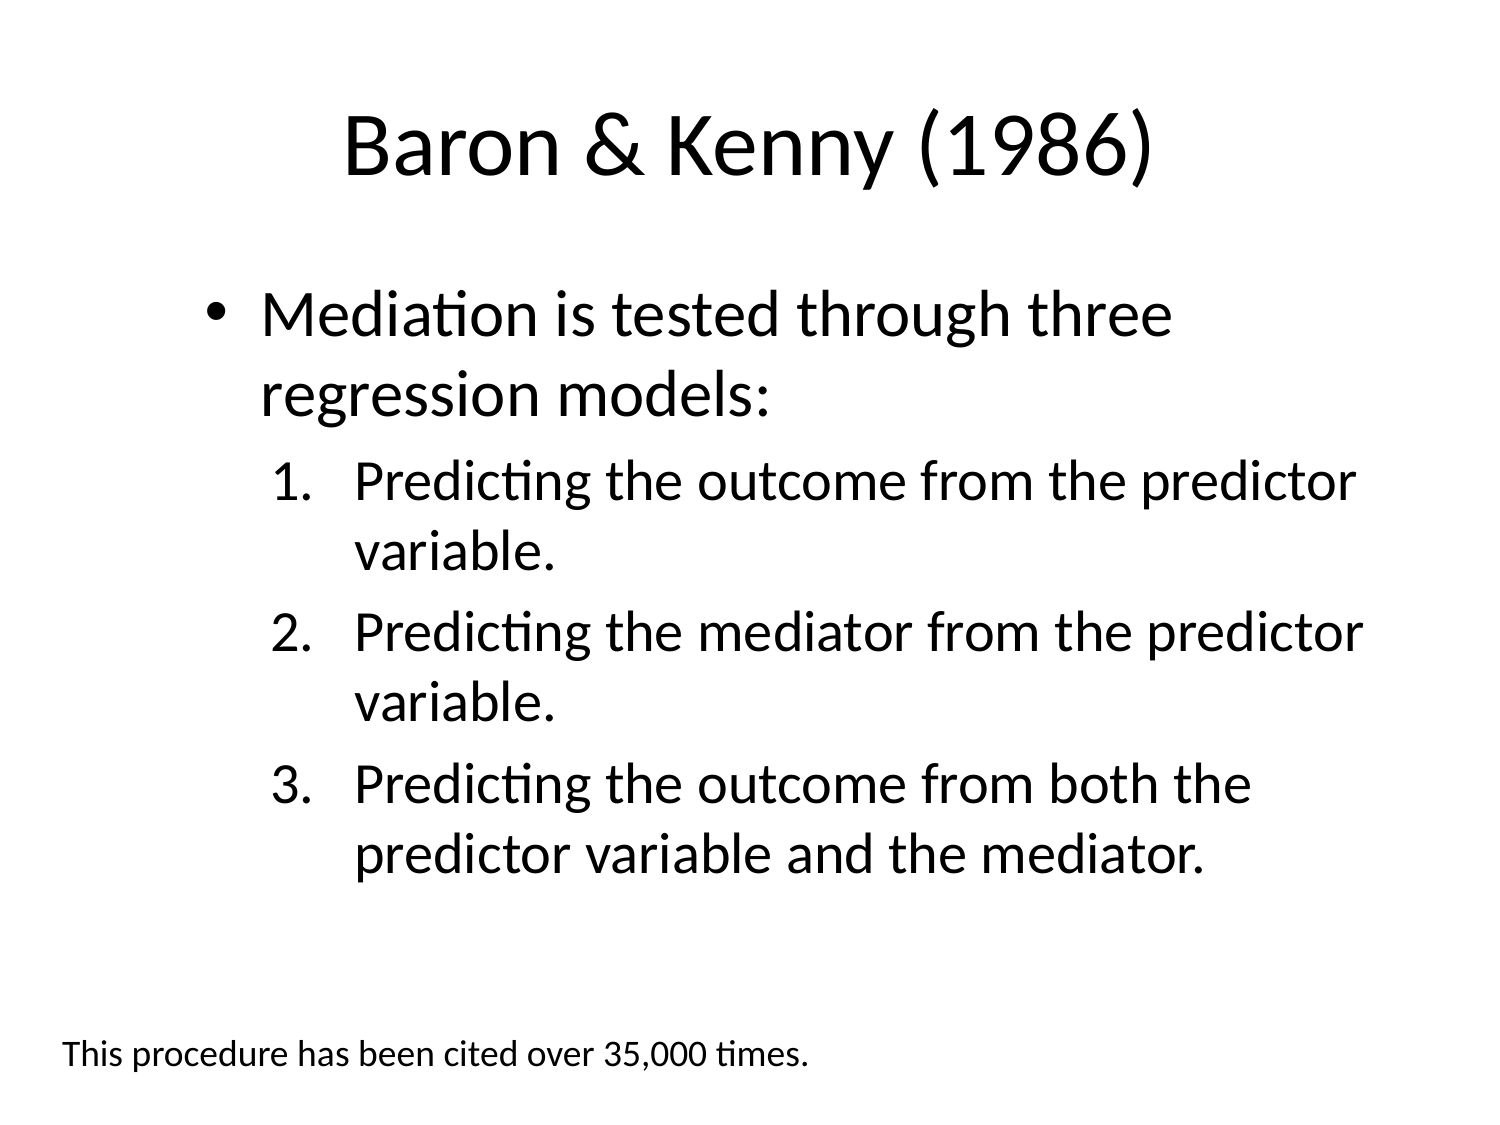

# Baron & Kenny (1986)
Mediation is tested through three regression models:
Predicting the outcome from the predictor variable.
Predicting the mediator from the predictor variable.
Predicting the outcome from both the predictor variable and the mediator.
This procedure has been cited over 35,000 times.